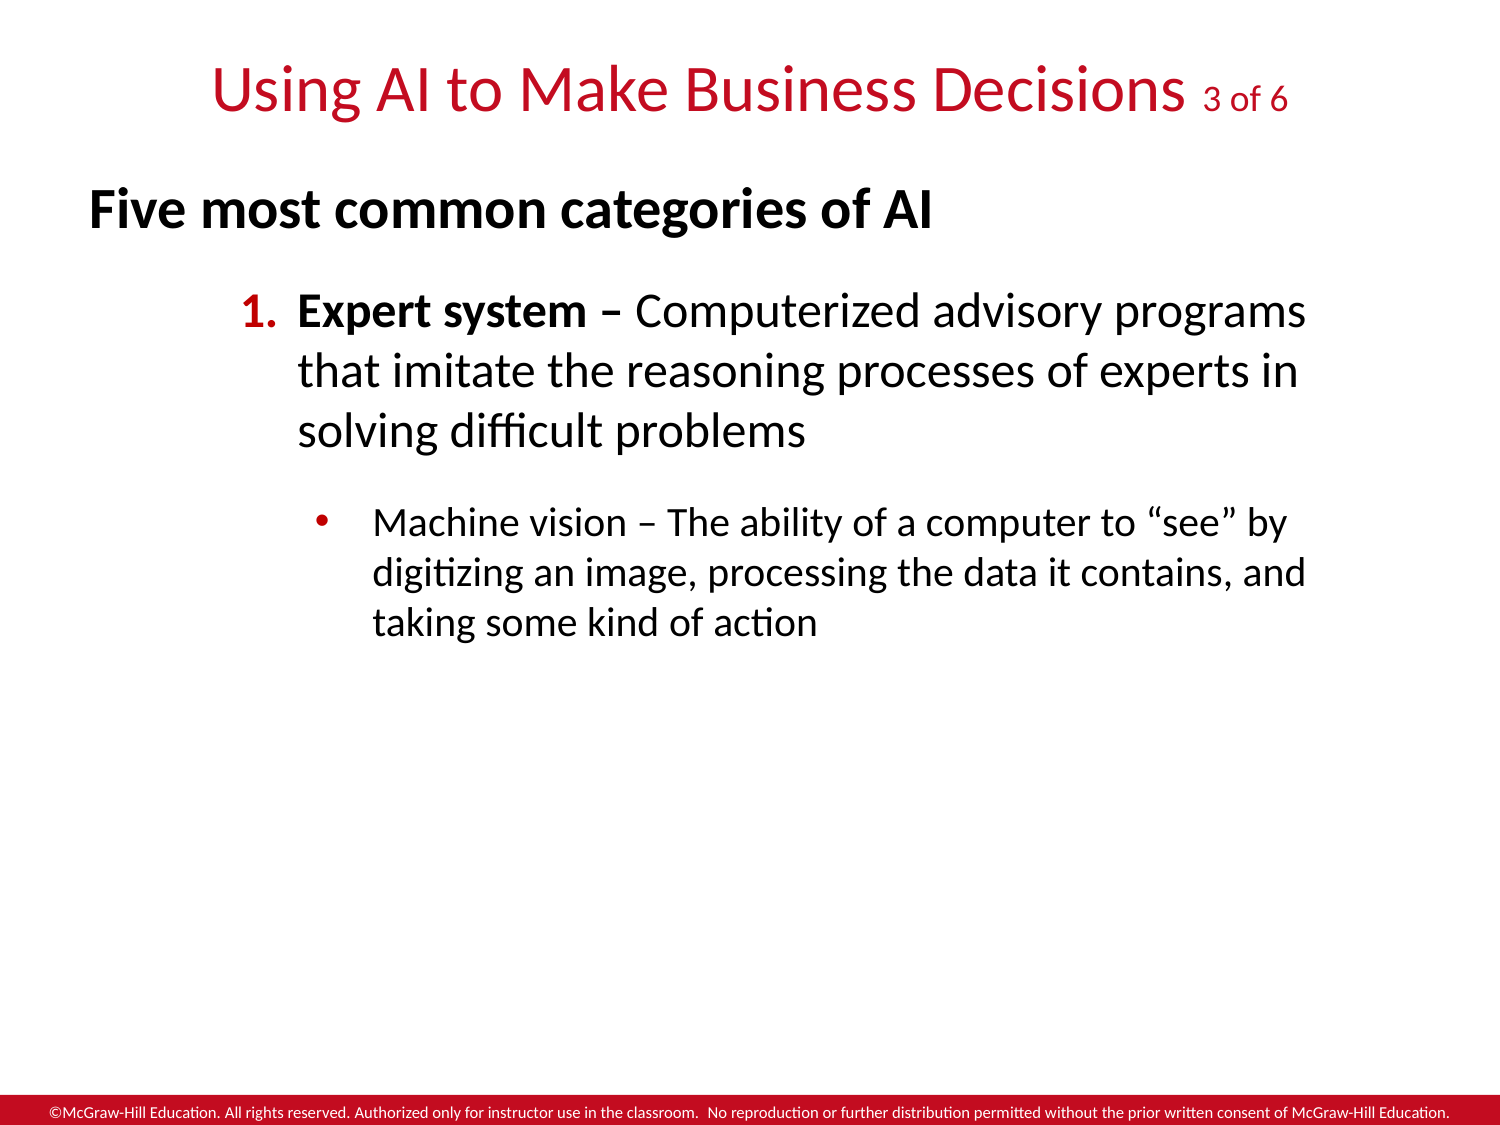

# Using AI to Make Business Decisions 3 of 6
Five most common categories of AI
Expert system – Computerized advisory programs that imitate the reasoning processes of experts in solving difficult problems
Machine vision – The ability of a computer to “see” by digitizing an image, processing the data it contains, and taking some kind of action